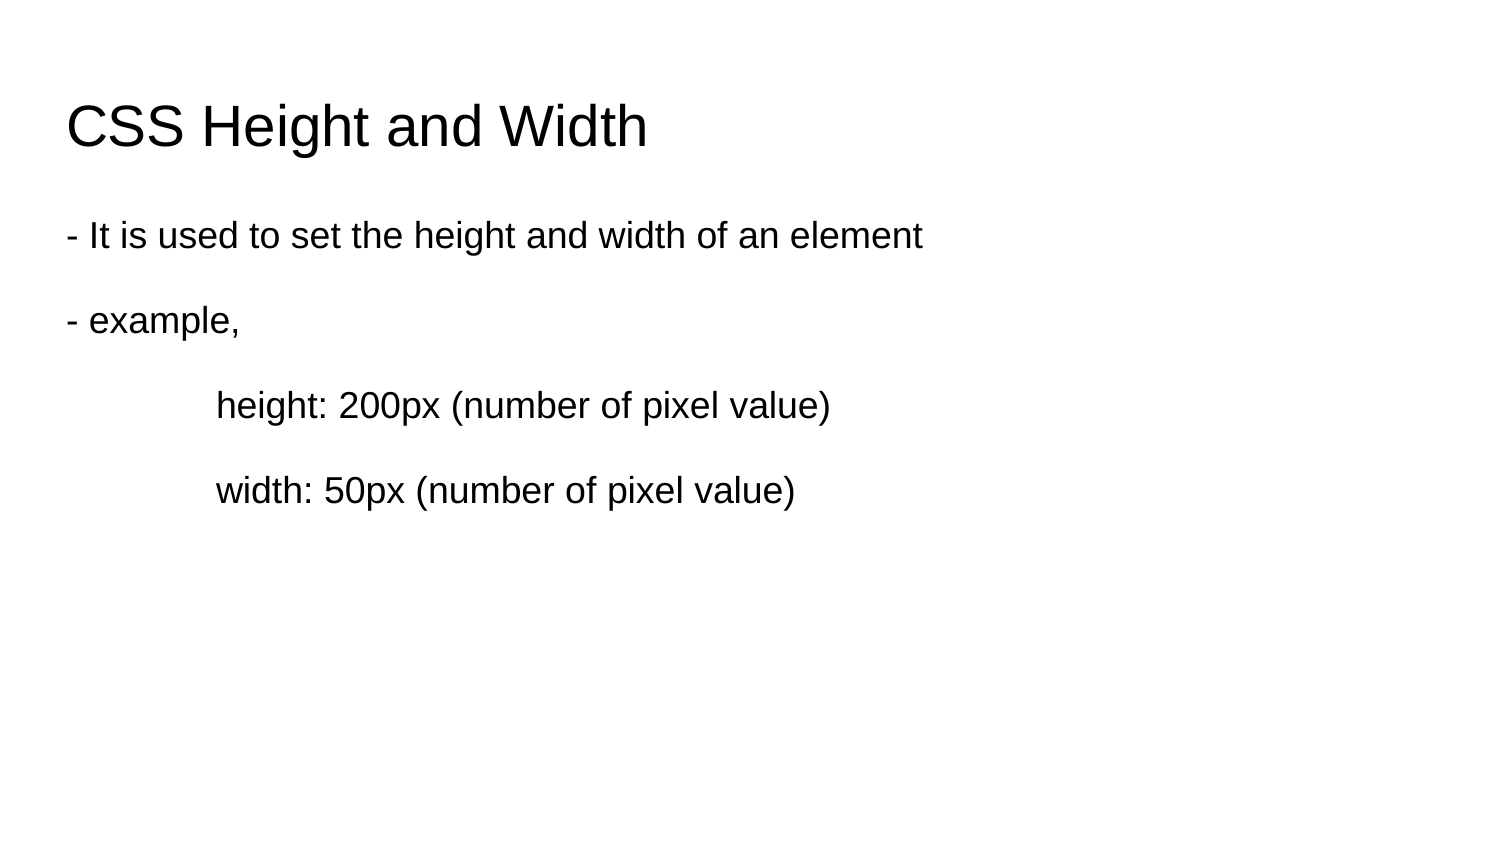

# CSS Height and Width
- It is used to set the height and width of an element
- example,
	height: 200px (number of pixel value)
  	width: 50px (number of pixel value)